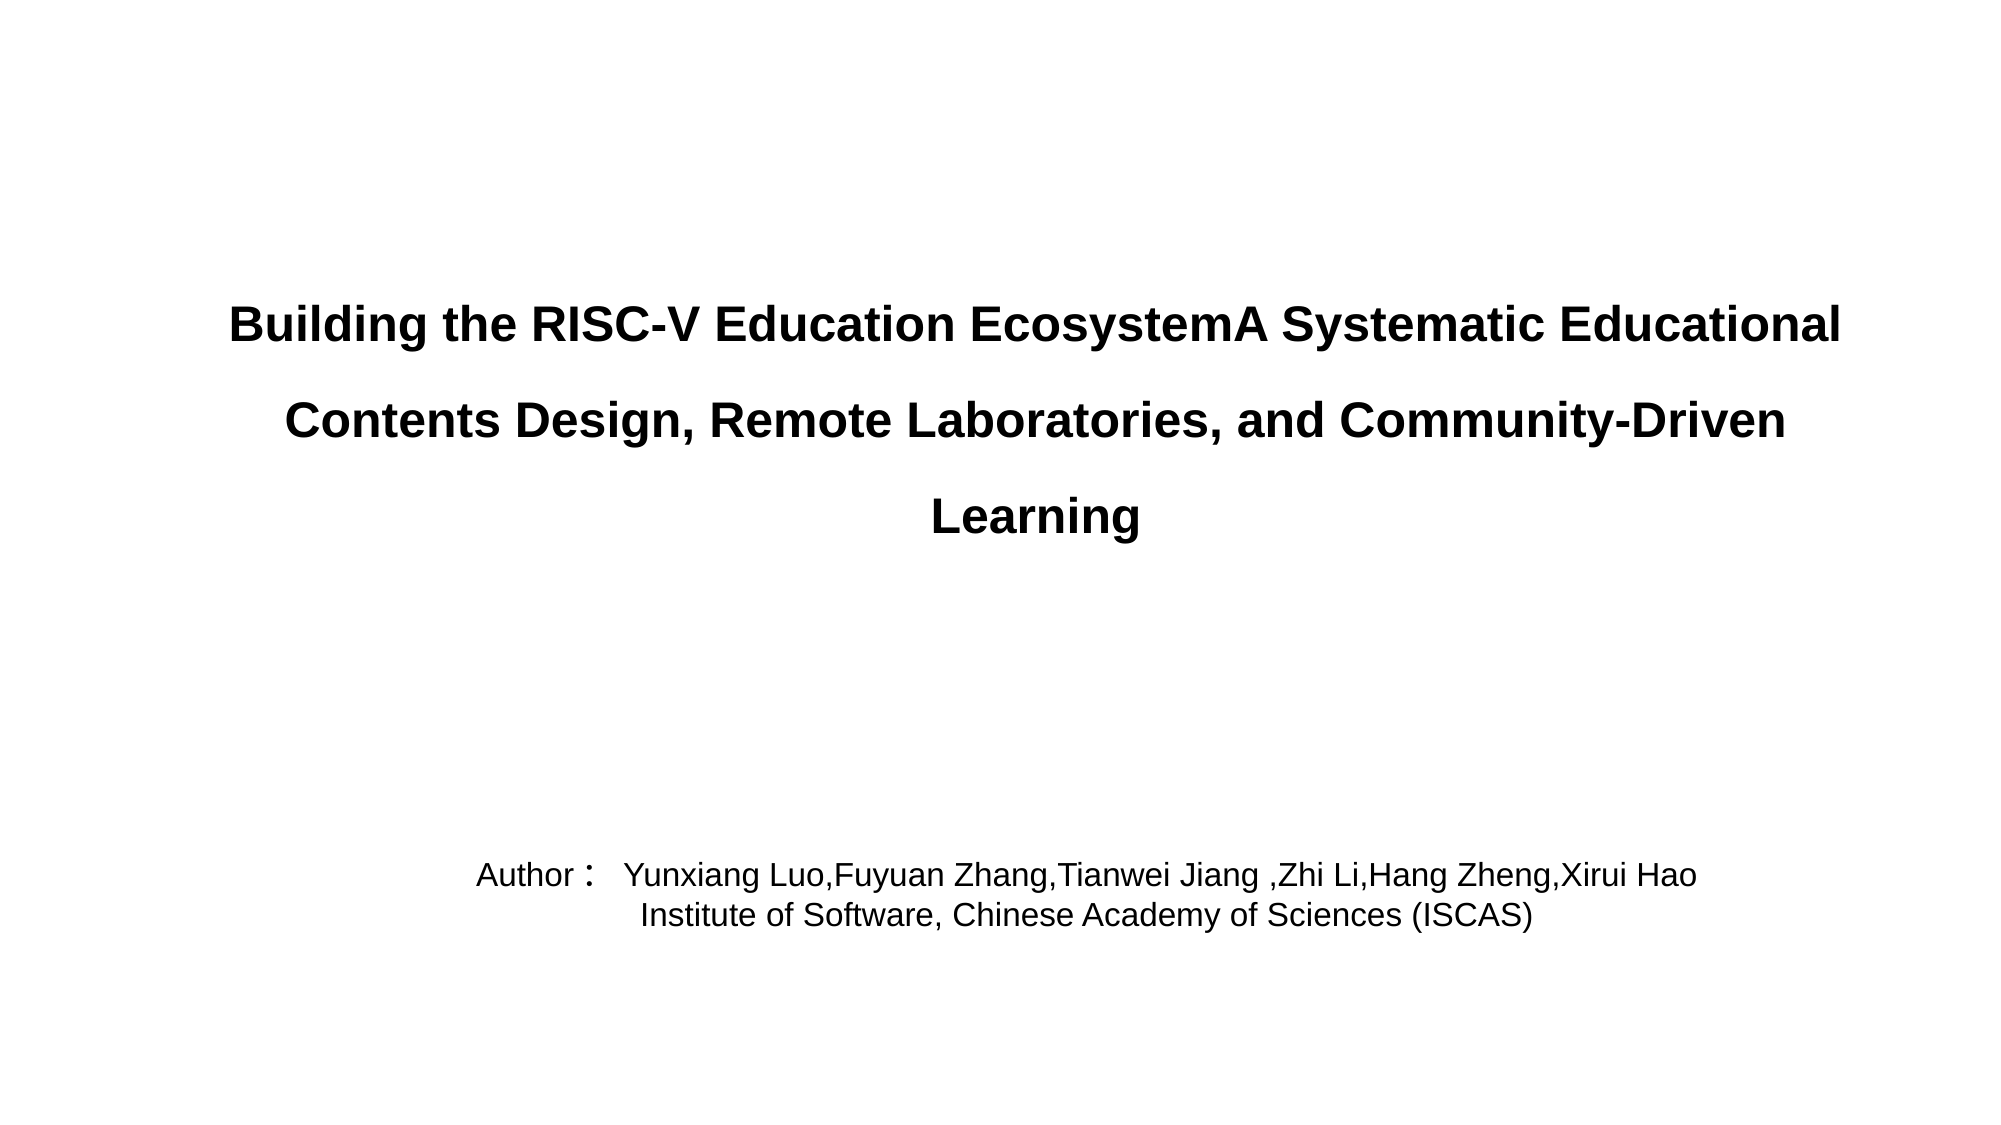

#

Building the RISC-V Education EcosystemA Systematic Educational Contents Design, Remote Laboratories, and Community-Driven Learning
Author：Yunxiang Luo,Fuyuan Zhang,Tianwei Jiang ,Zhi Li,Hang Zheng,Xirui Hao
Institute of Software, Chinese Academy of Sciences (ISCAS)